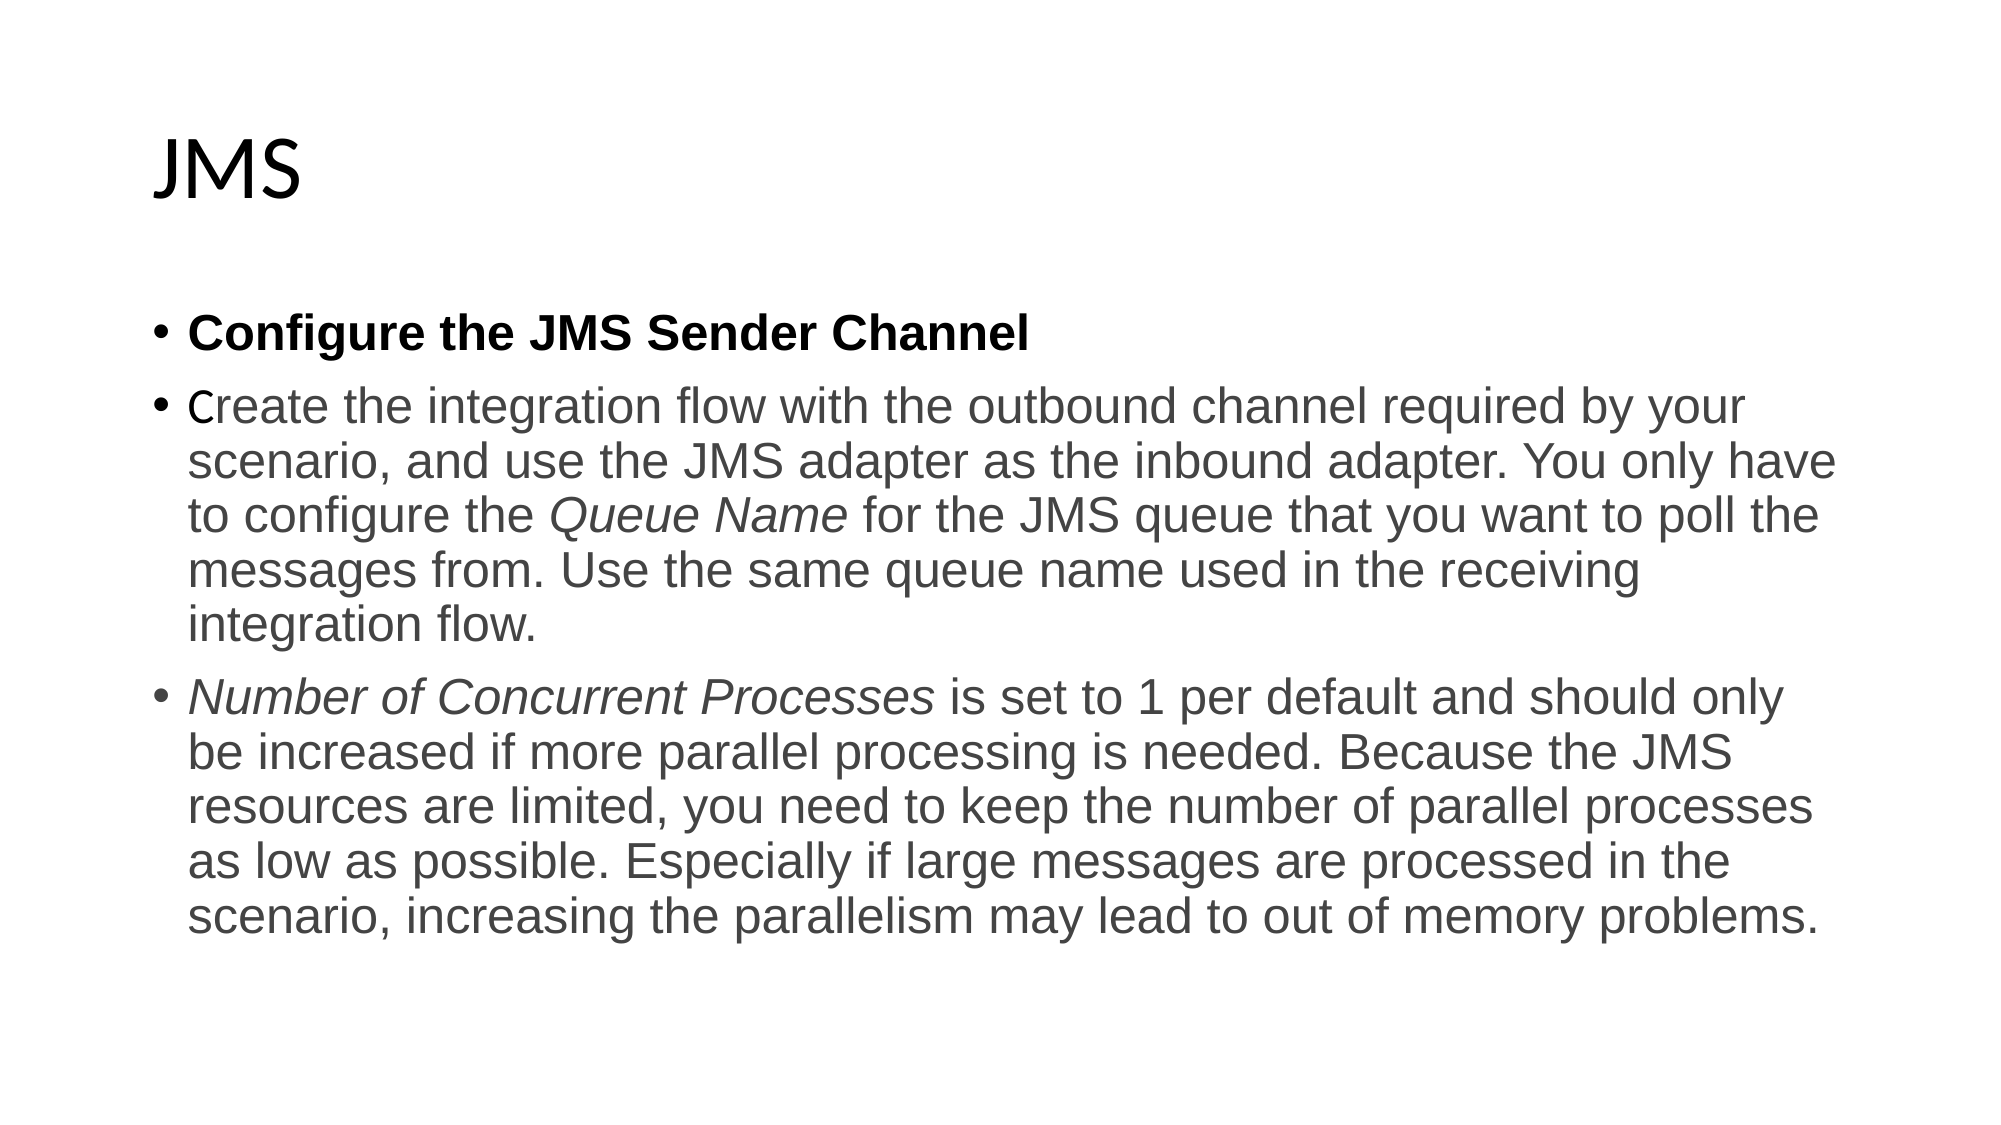

# JMS
Configure the JMS Sender Channel
Create the integration flow with the outbound channel required by your scenario, and use the JMS adapter as the inbound adapter. You only have to configure the Queue Name for the JMS queue that you want to poll the messages from. Use the same queue name used in the receiving integration flow.
Number of Concurrent Processes is set to 1 per default and should only be increased if more parallel processing is needed. Because the JMS resources are limited, you need to keep the number of parallel processes as low as possible. Especially if large messages are processed in the scenario, increasing the parallelism may lead to out of memory problems.